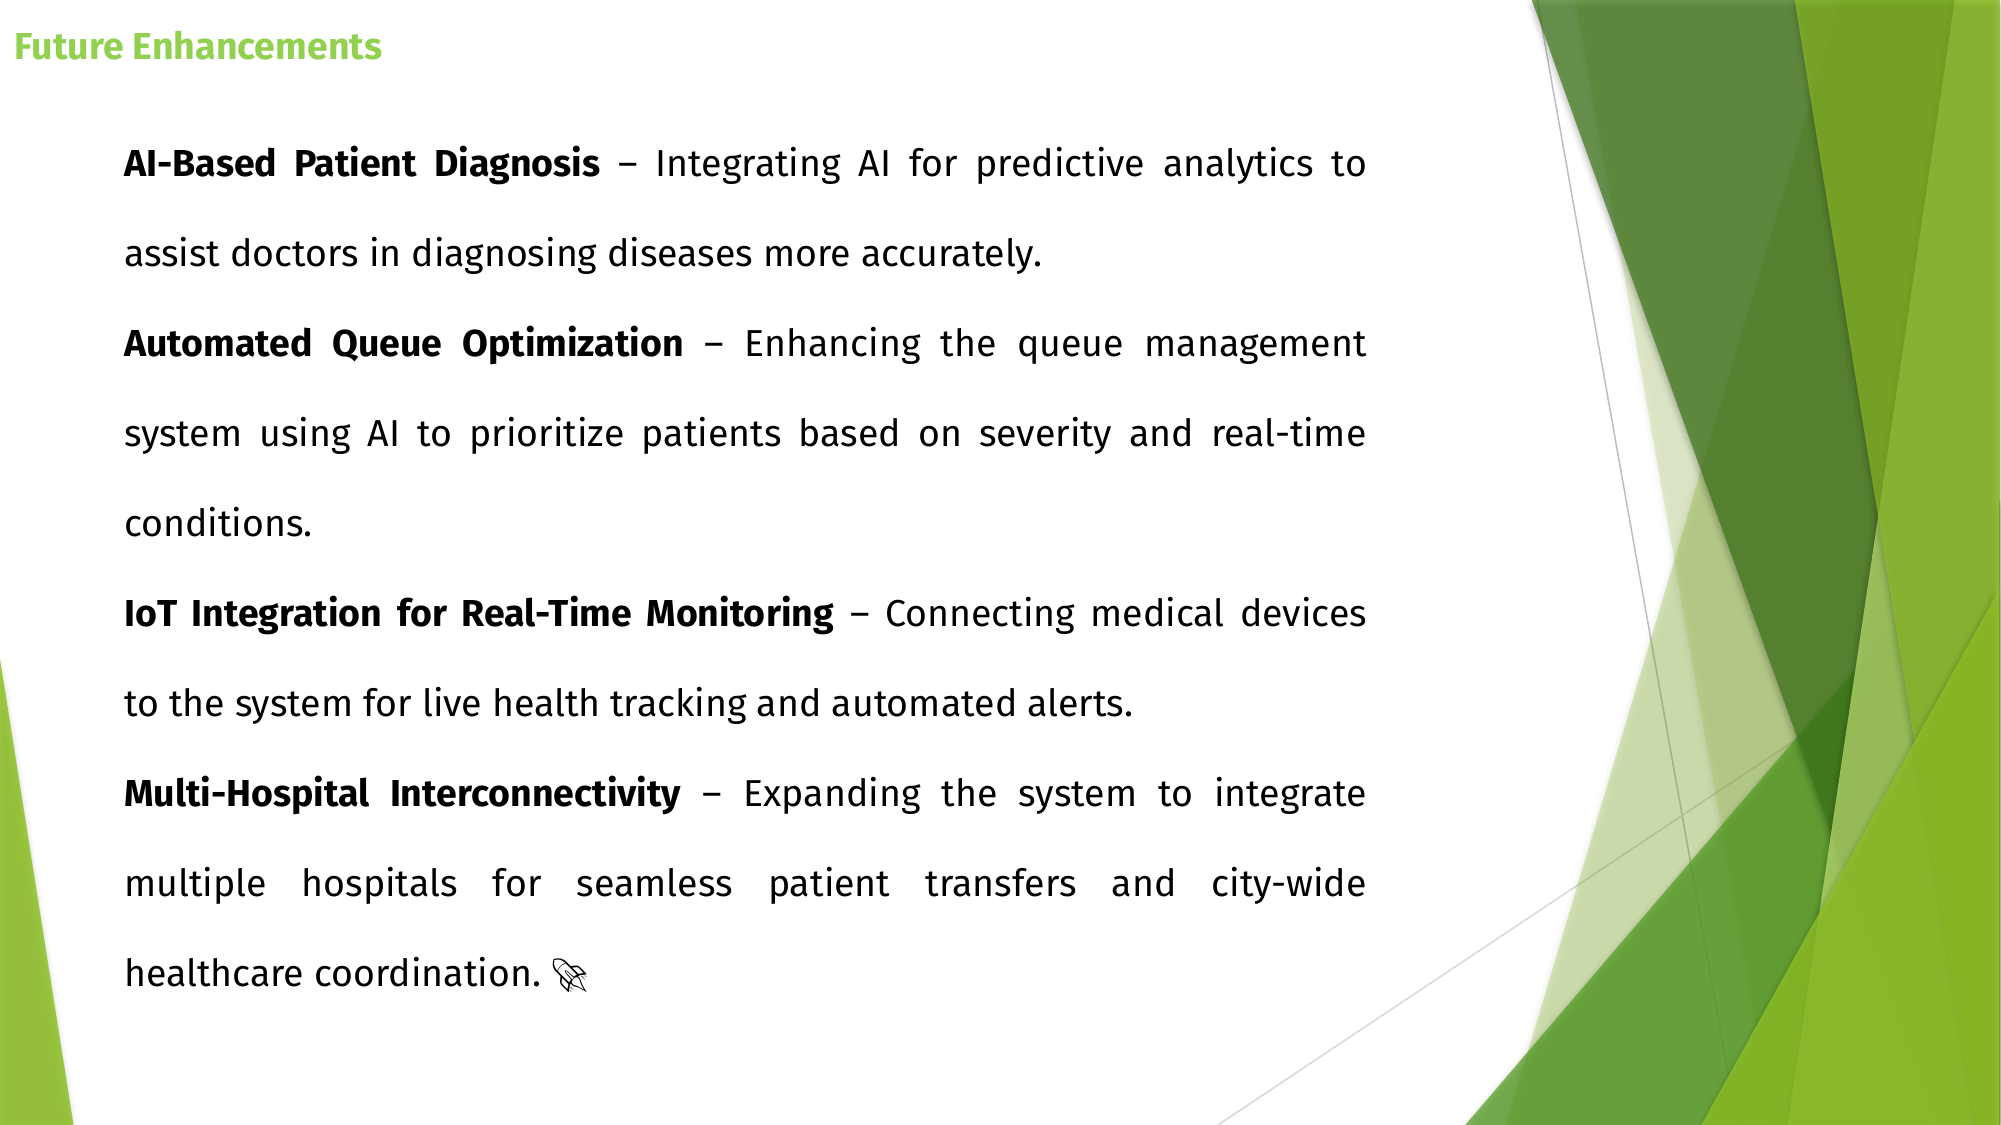

Future Enhancements
AI-Based Patient Diagnosis – Integrating AI for predictive analytics to assist doctors in diagnosing diseases more accurately.
Automated Queue Optimization – Enhancing the queue management system using AI to prioritize patients based on severity and real-time conditions.
IoT Integration for Real-Time Monitoring – Connecting medical devices to the system for live health tracking and automated alerts.
Multi-Hospital Interconnectivity – Expanding the system to integrate multiple hospitals for seamless patient transfers and city-wide healthcare coordination. 🚀